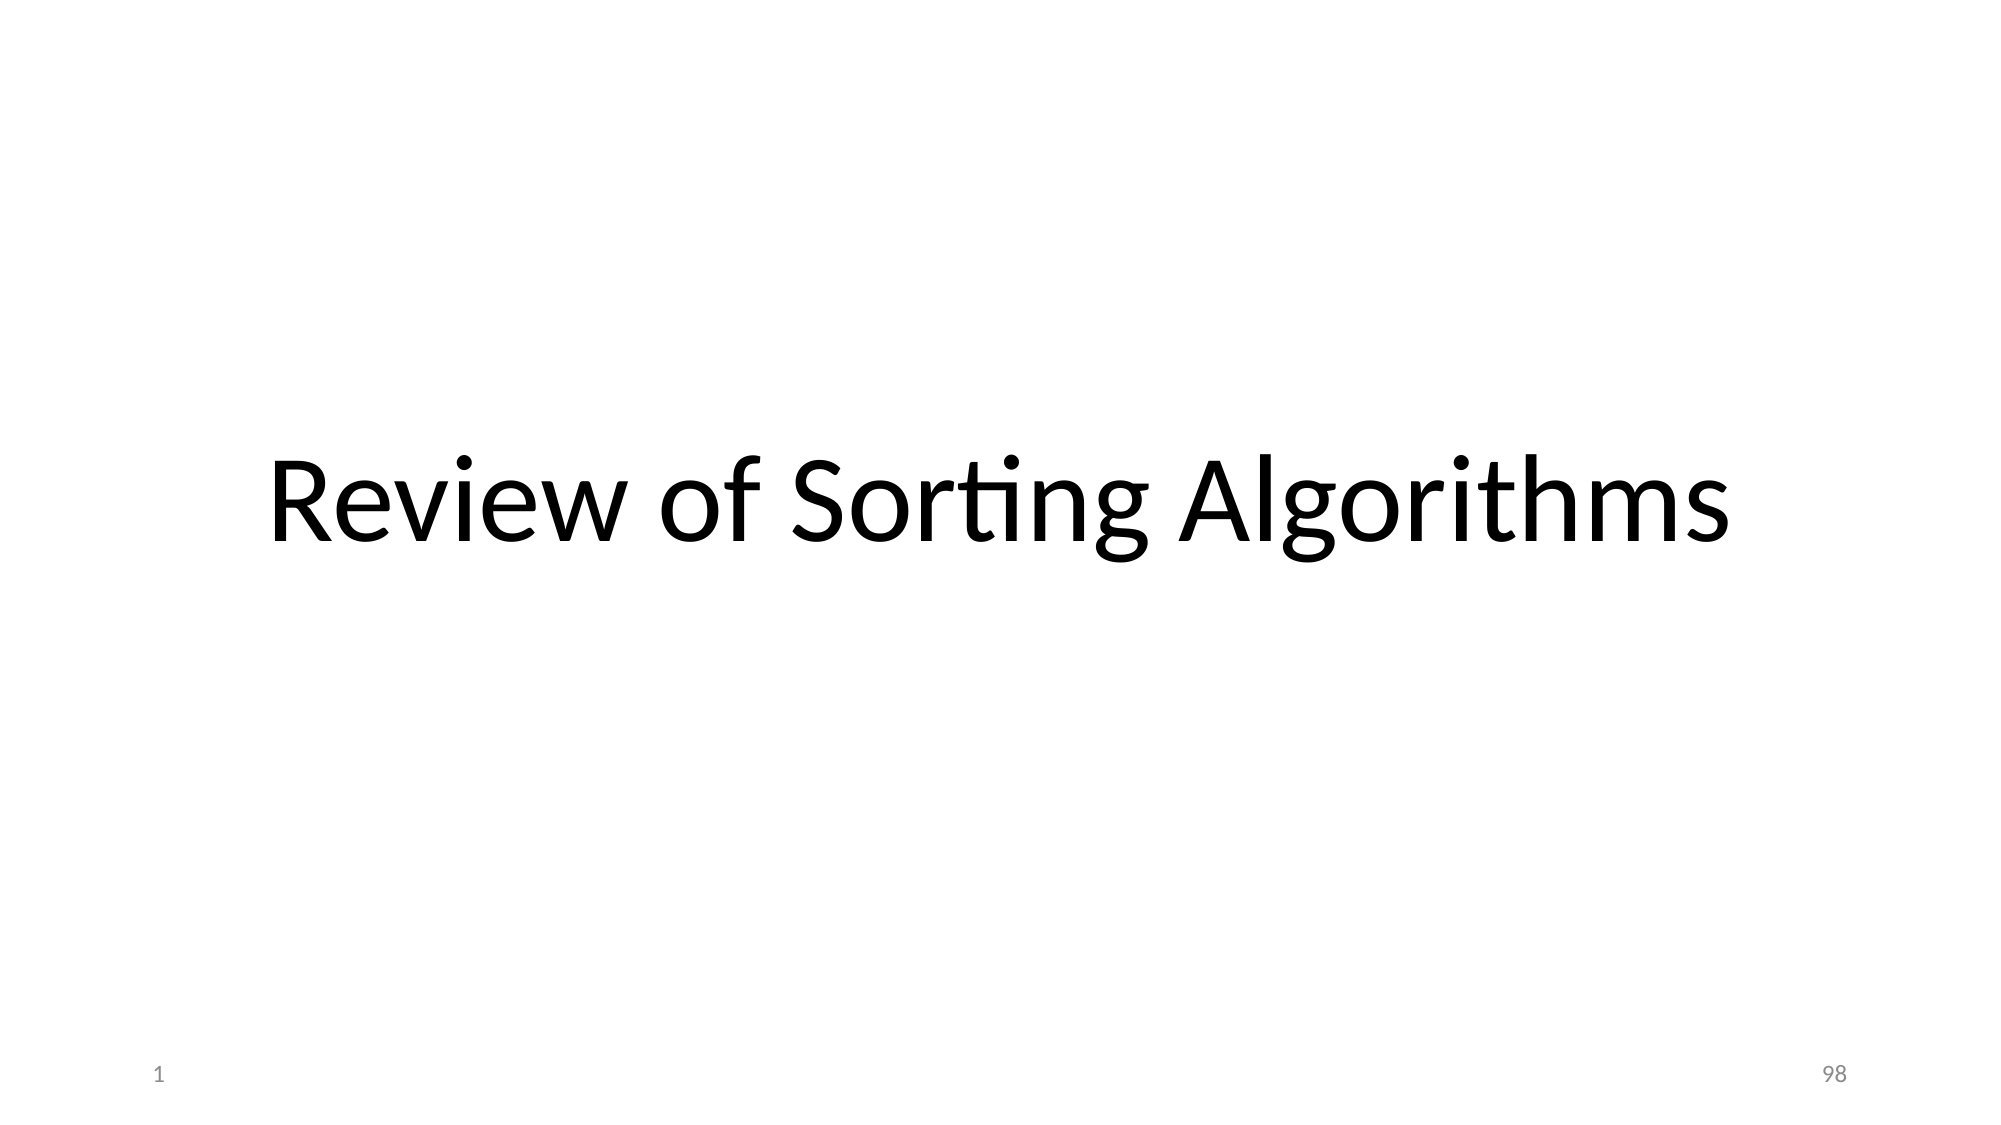

# Review of Sorting Algorithms

1
98